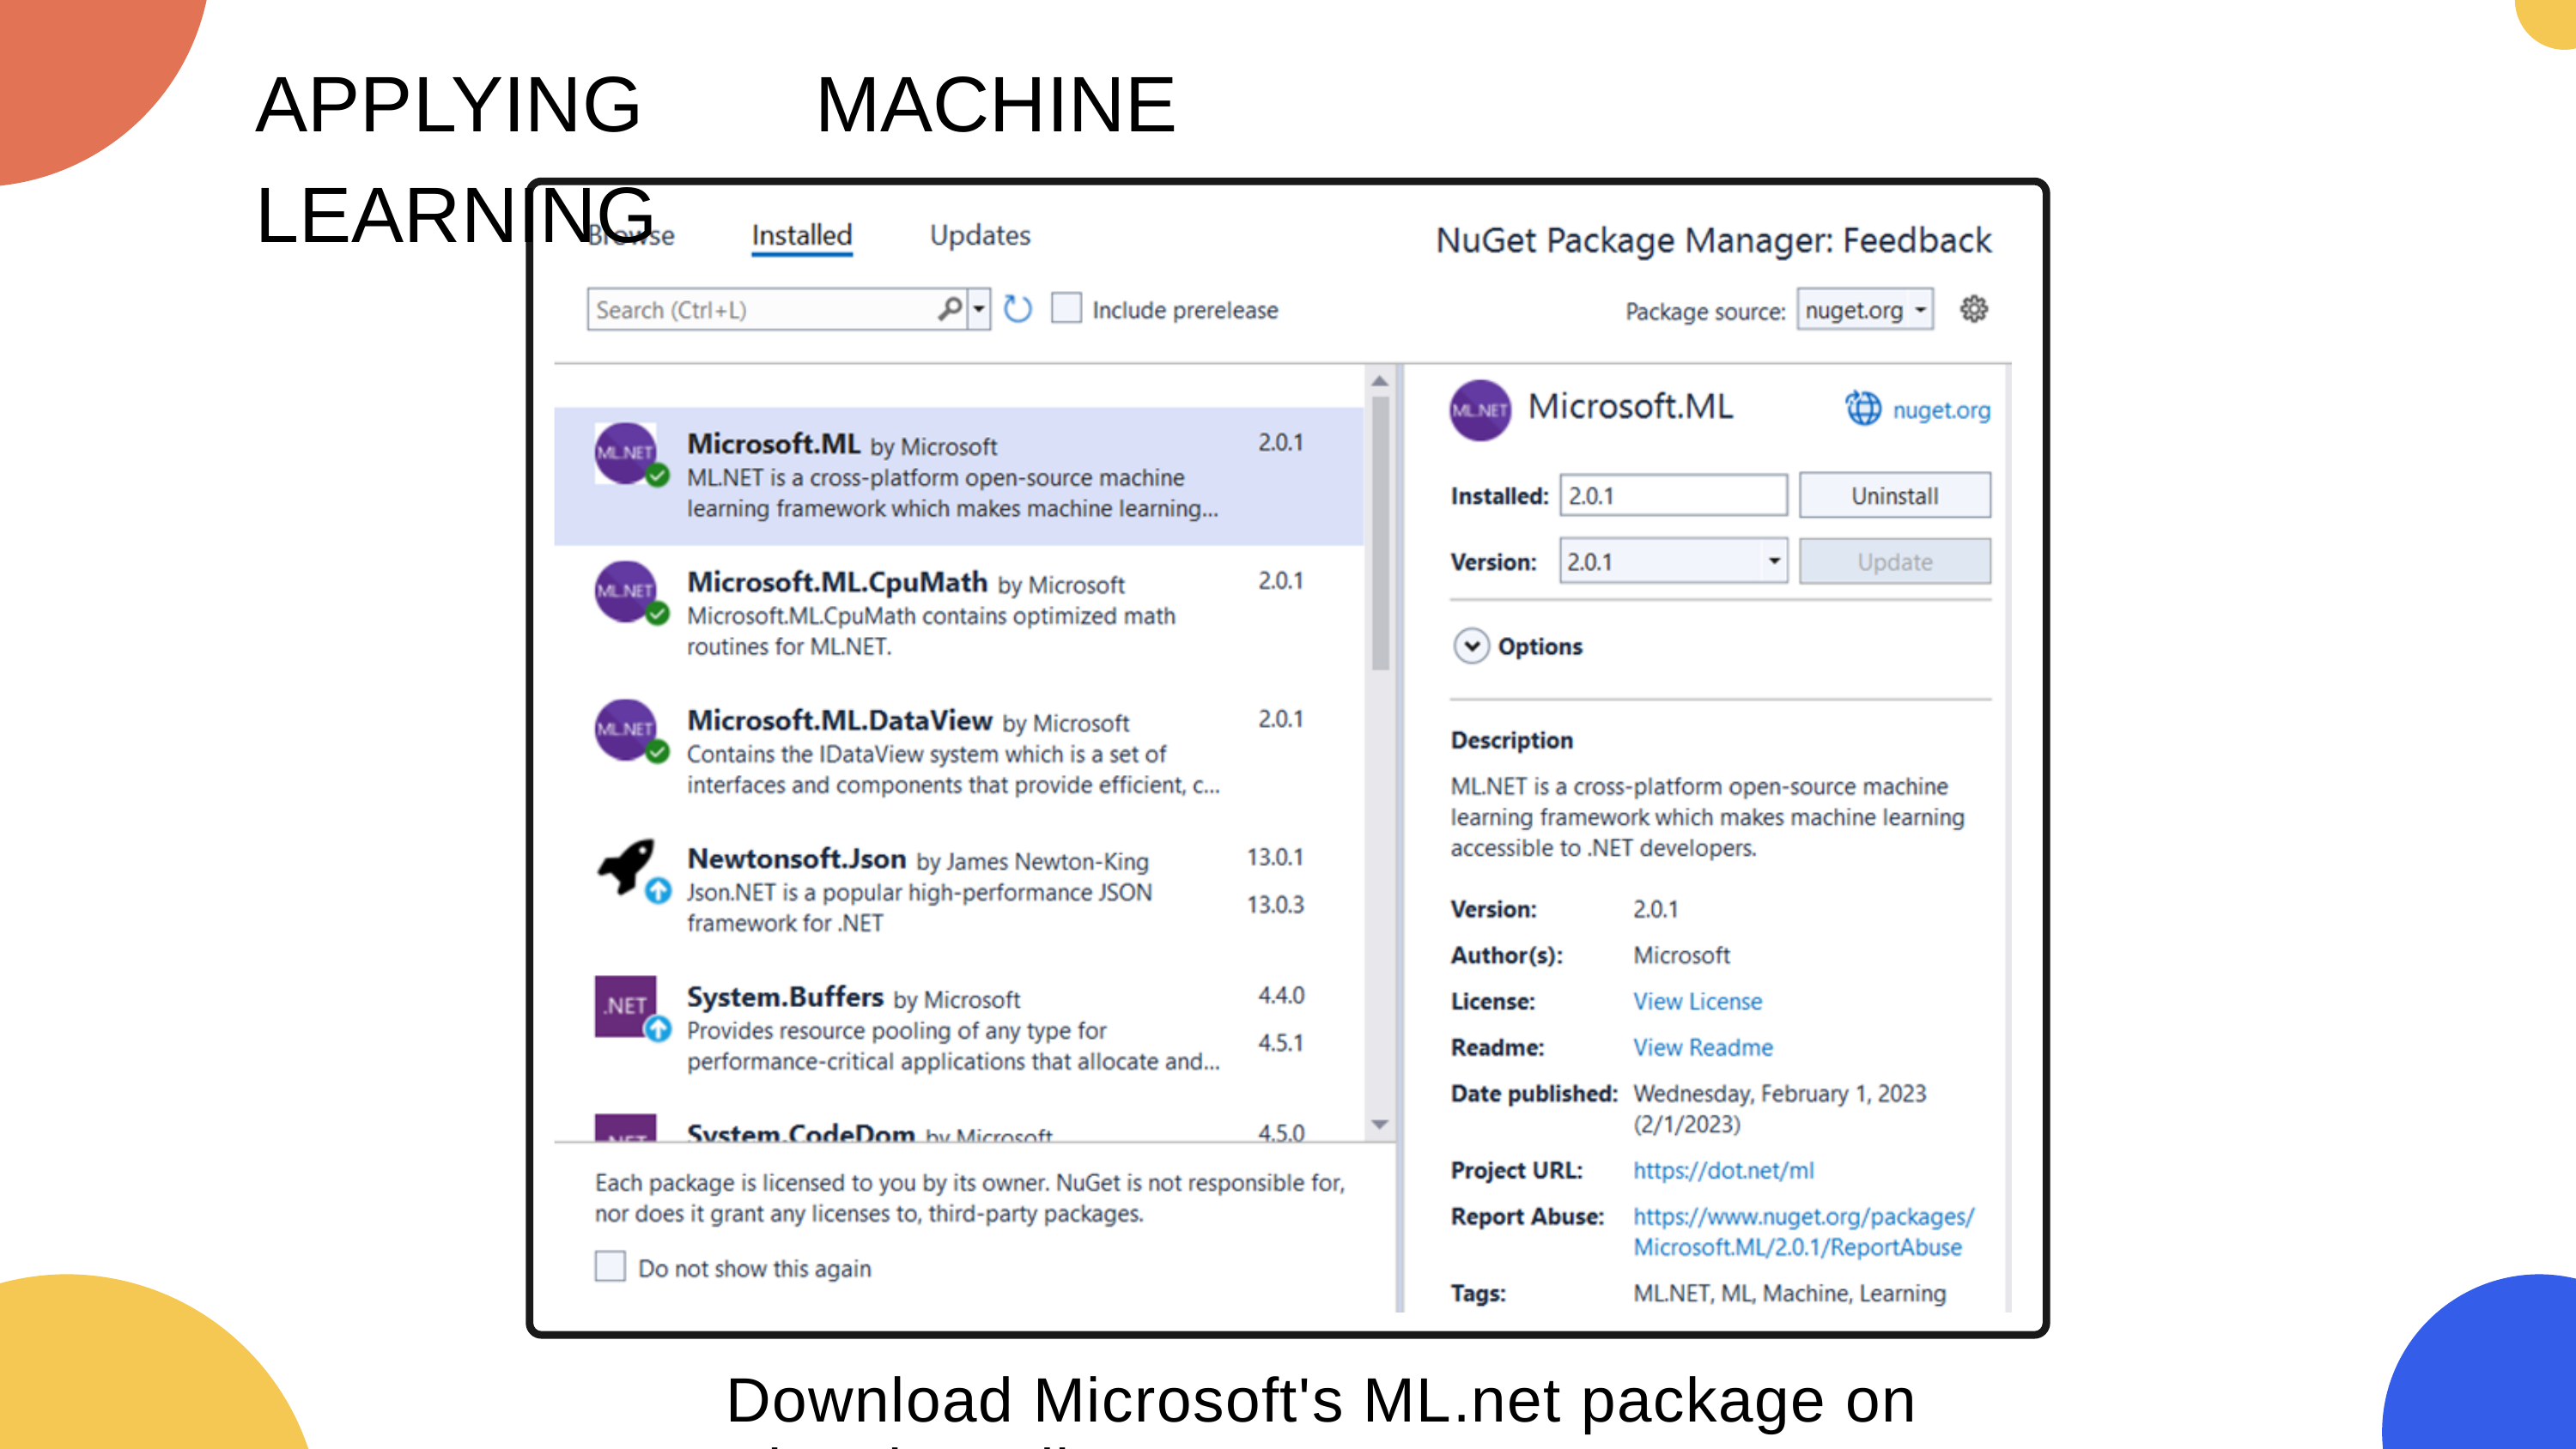

APPLYING MACHINE LEARNING

Download Microsoft's ML.net package on Visual Studio 2022